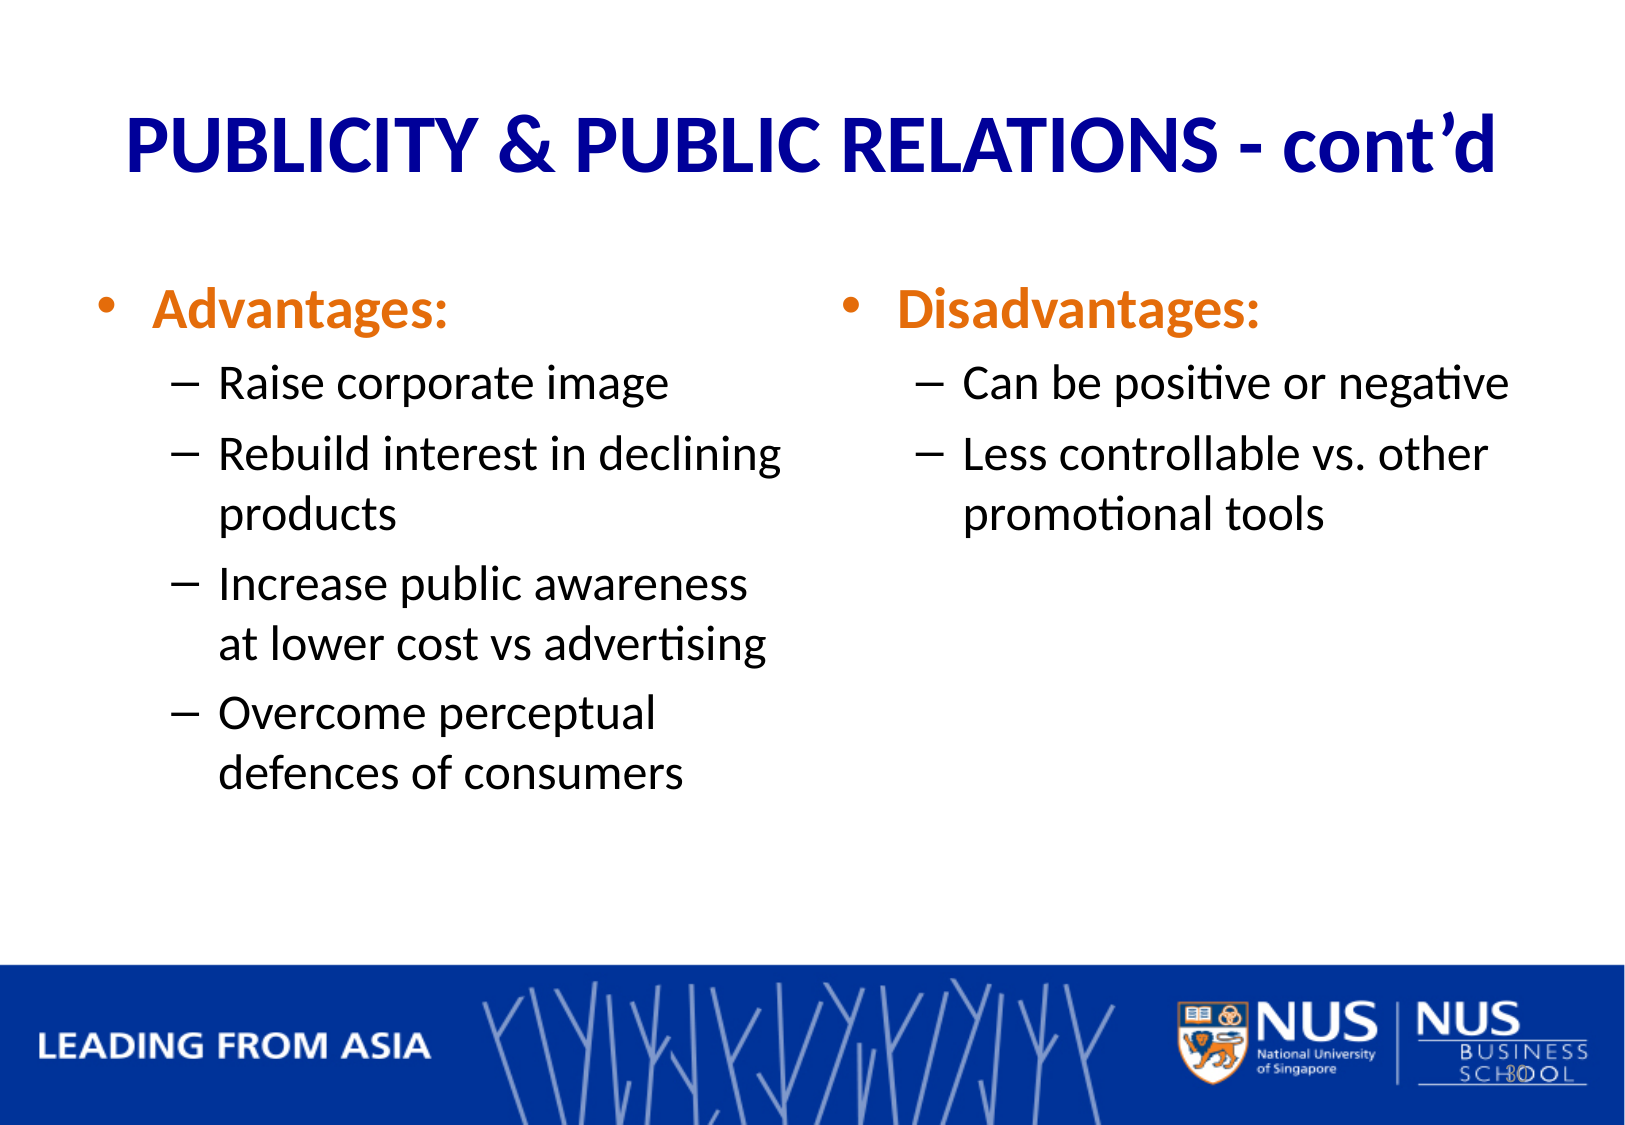

# PUBLICITY & PUBLIC RELATIONS - cont’d
Advantages:
Raise corporate image
Rebuild interest in declining products
Increase public awareness at lower cost vs advertising
Overcome perceptual defences of consumers
Disadvantages:
Can be positive or negative
Less controllable vs. other promotional tools

30